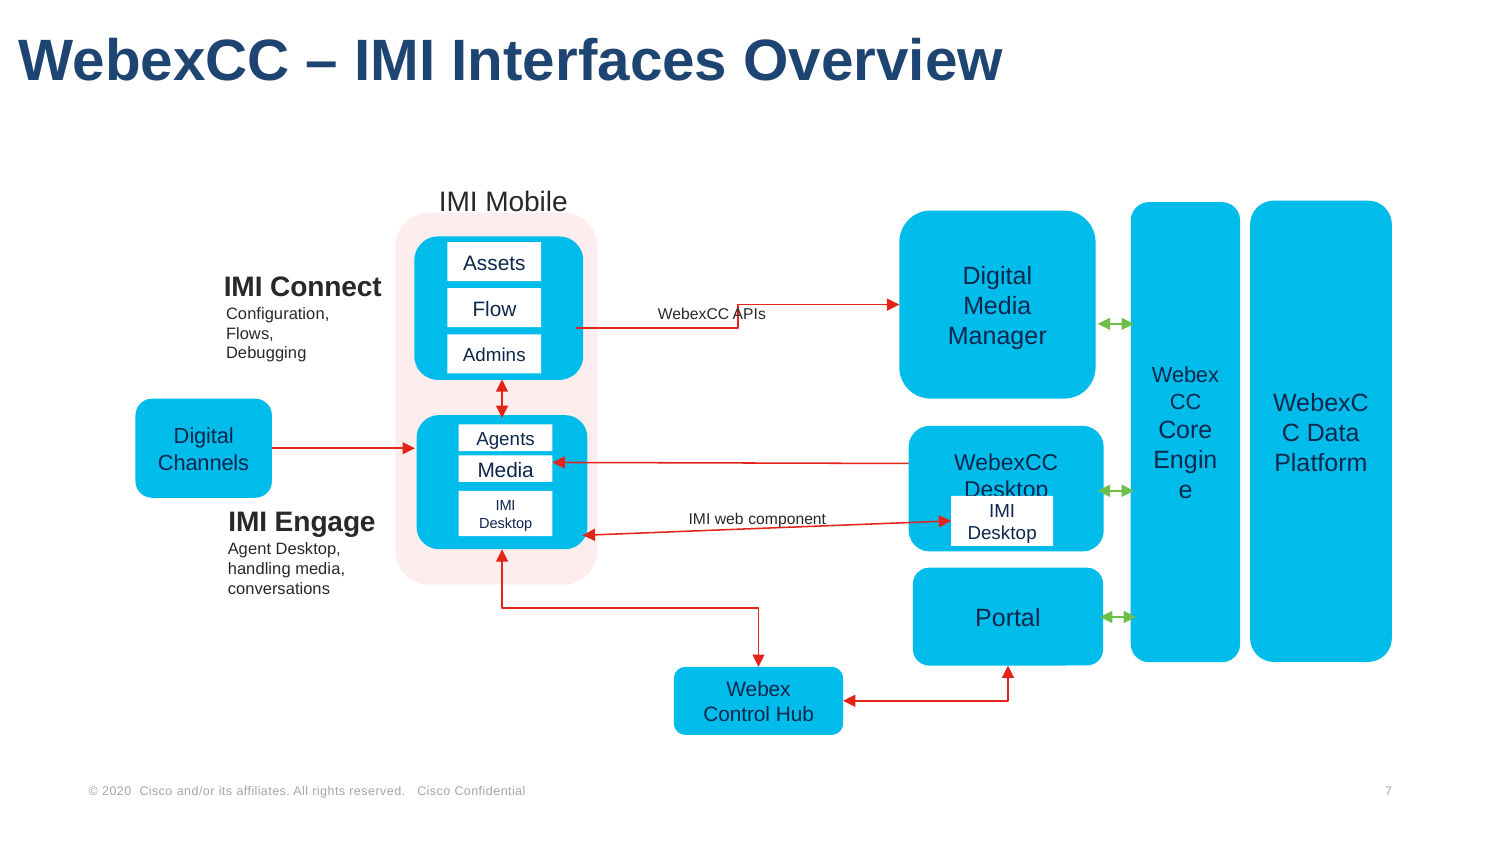

# WebexCC – IMI Interfaces Overview
IMI Mobile
WebexCC Data Platform
WebexCC
Core Engine
Digital
Media
Manager

Assets
IMI Connect
Flow
Configuration,
Flows,
Debugging
WebexCC APIs
Admins
Digital Channels

Agents
WebexCC Desktop

Media
IMI Desktop
IMI Desktop
IMI Engage
IMI web component
Agent Desktop, handling media, conversations
Portal
Webex Control Hub